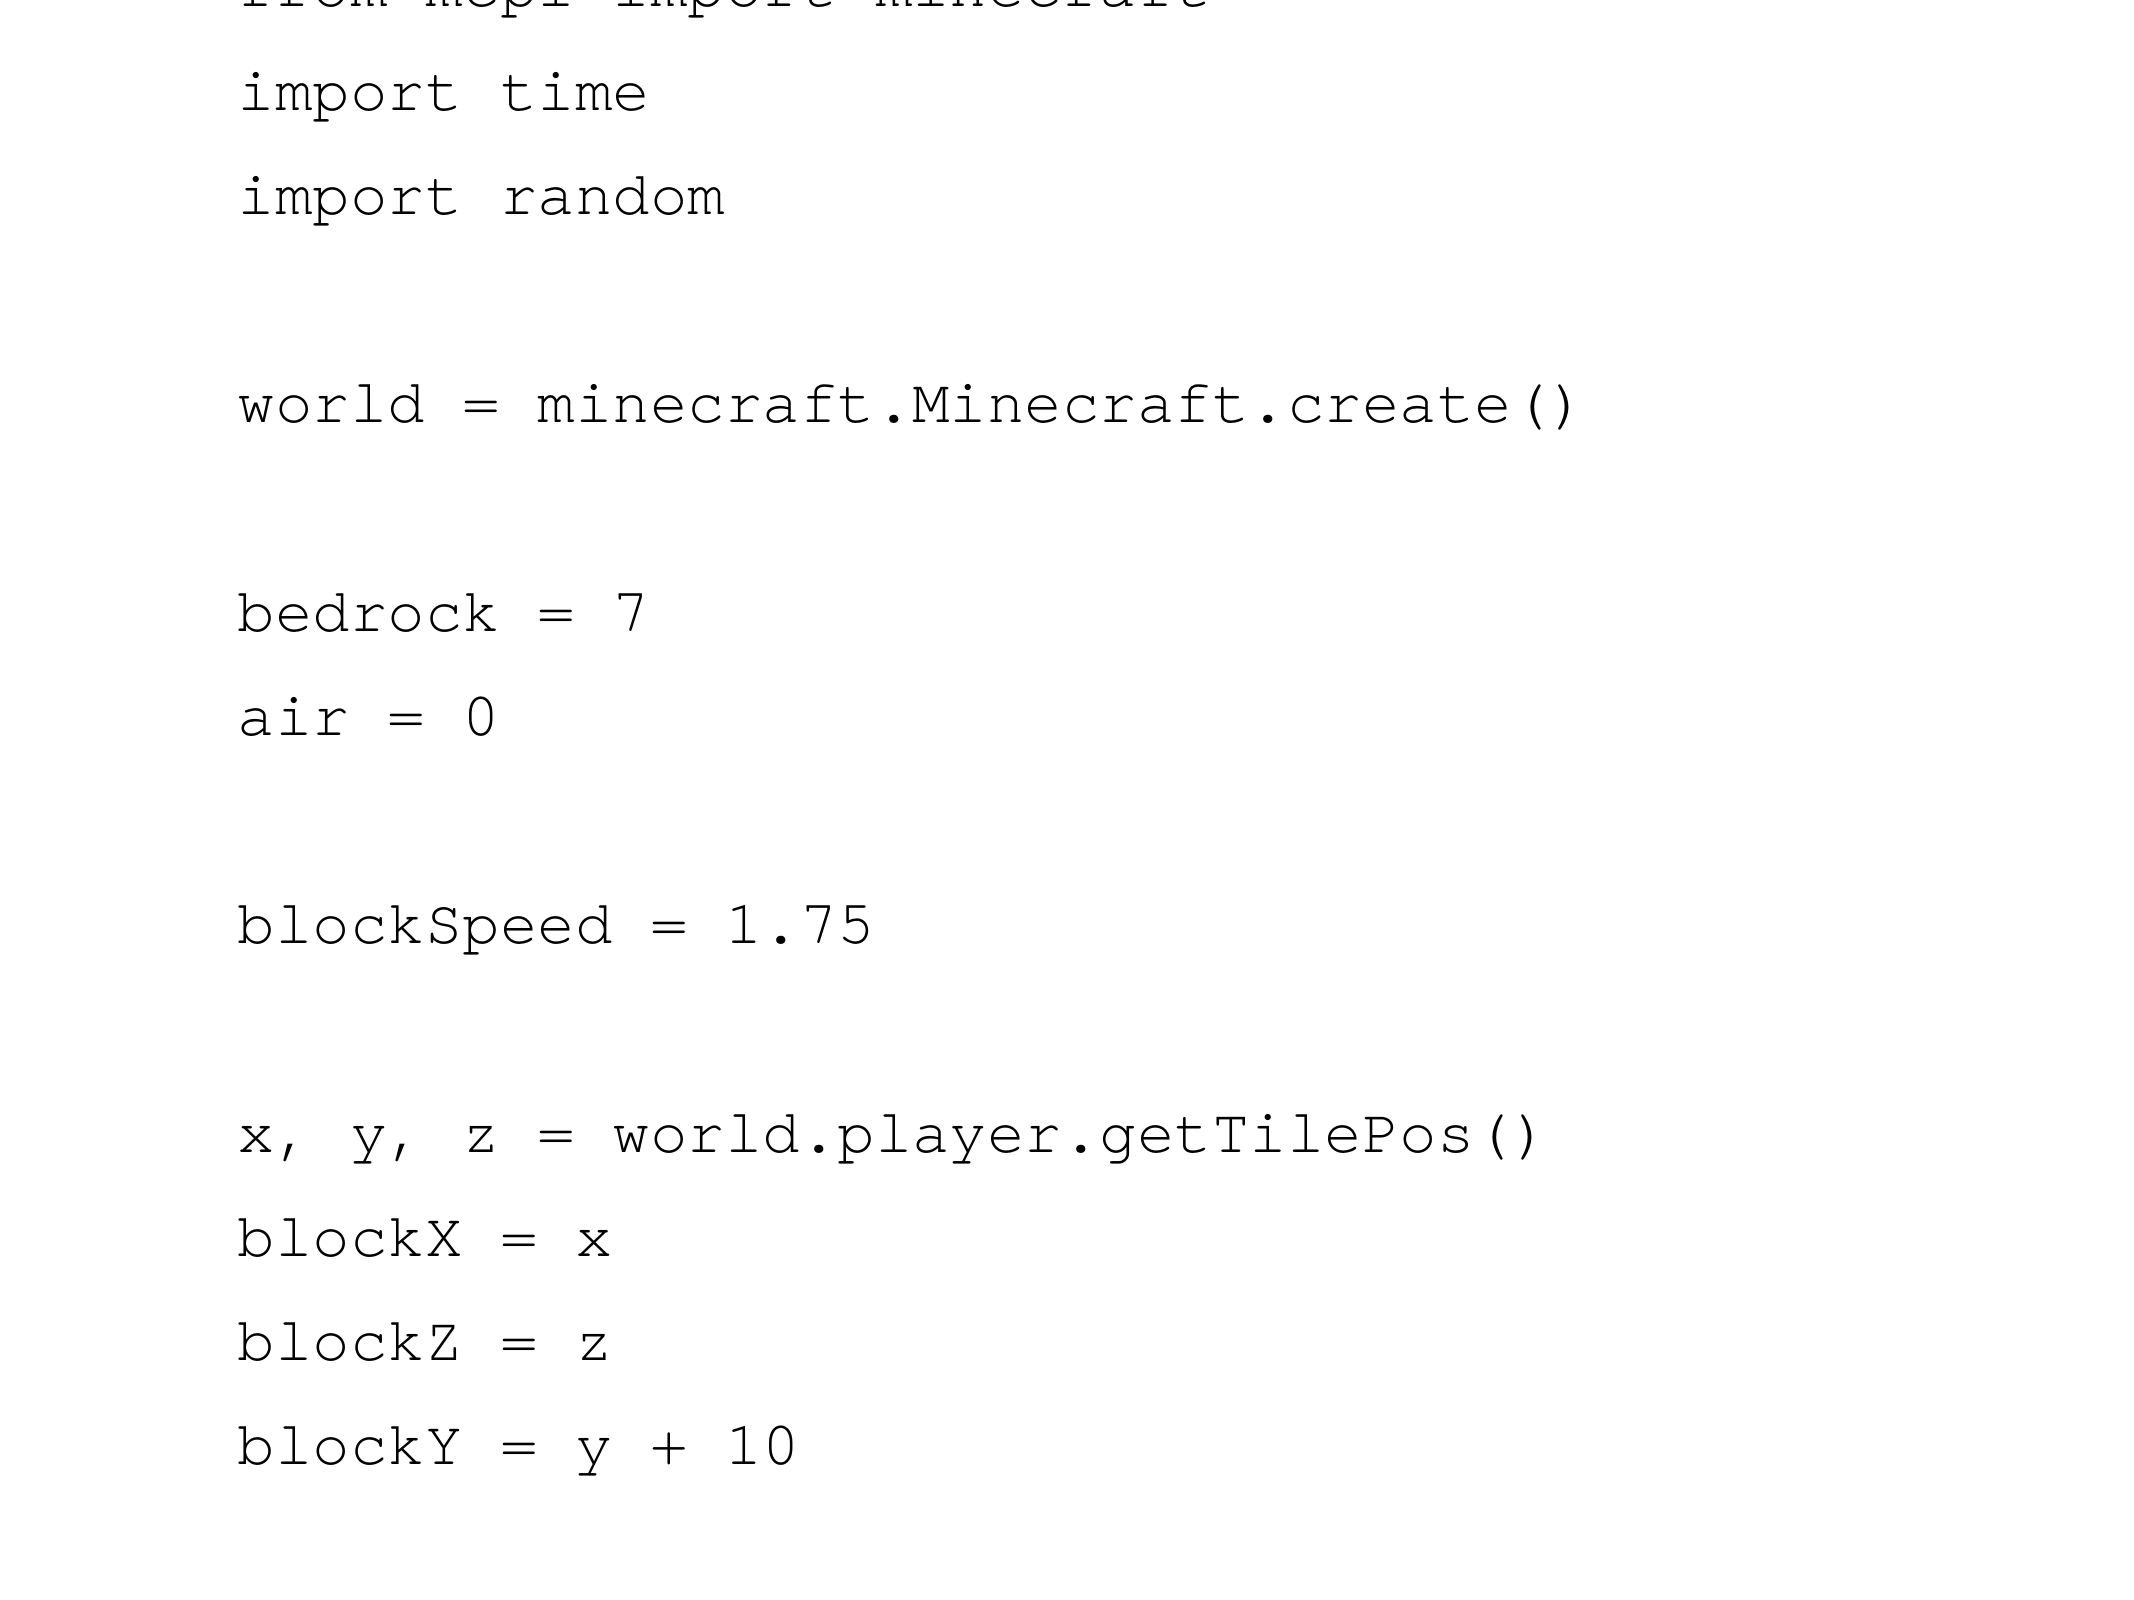

from mcpi import minecraft
import time
import random

world = minecraft.Minecraft.create()

bedrock = 7
air = 0

blockSpeed = 1.75

x, y, z = world.player.getTilePos()
blockX = x
blockZ = z
blockY = y + 10

time.sleep(3)